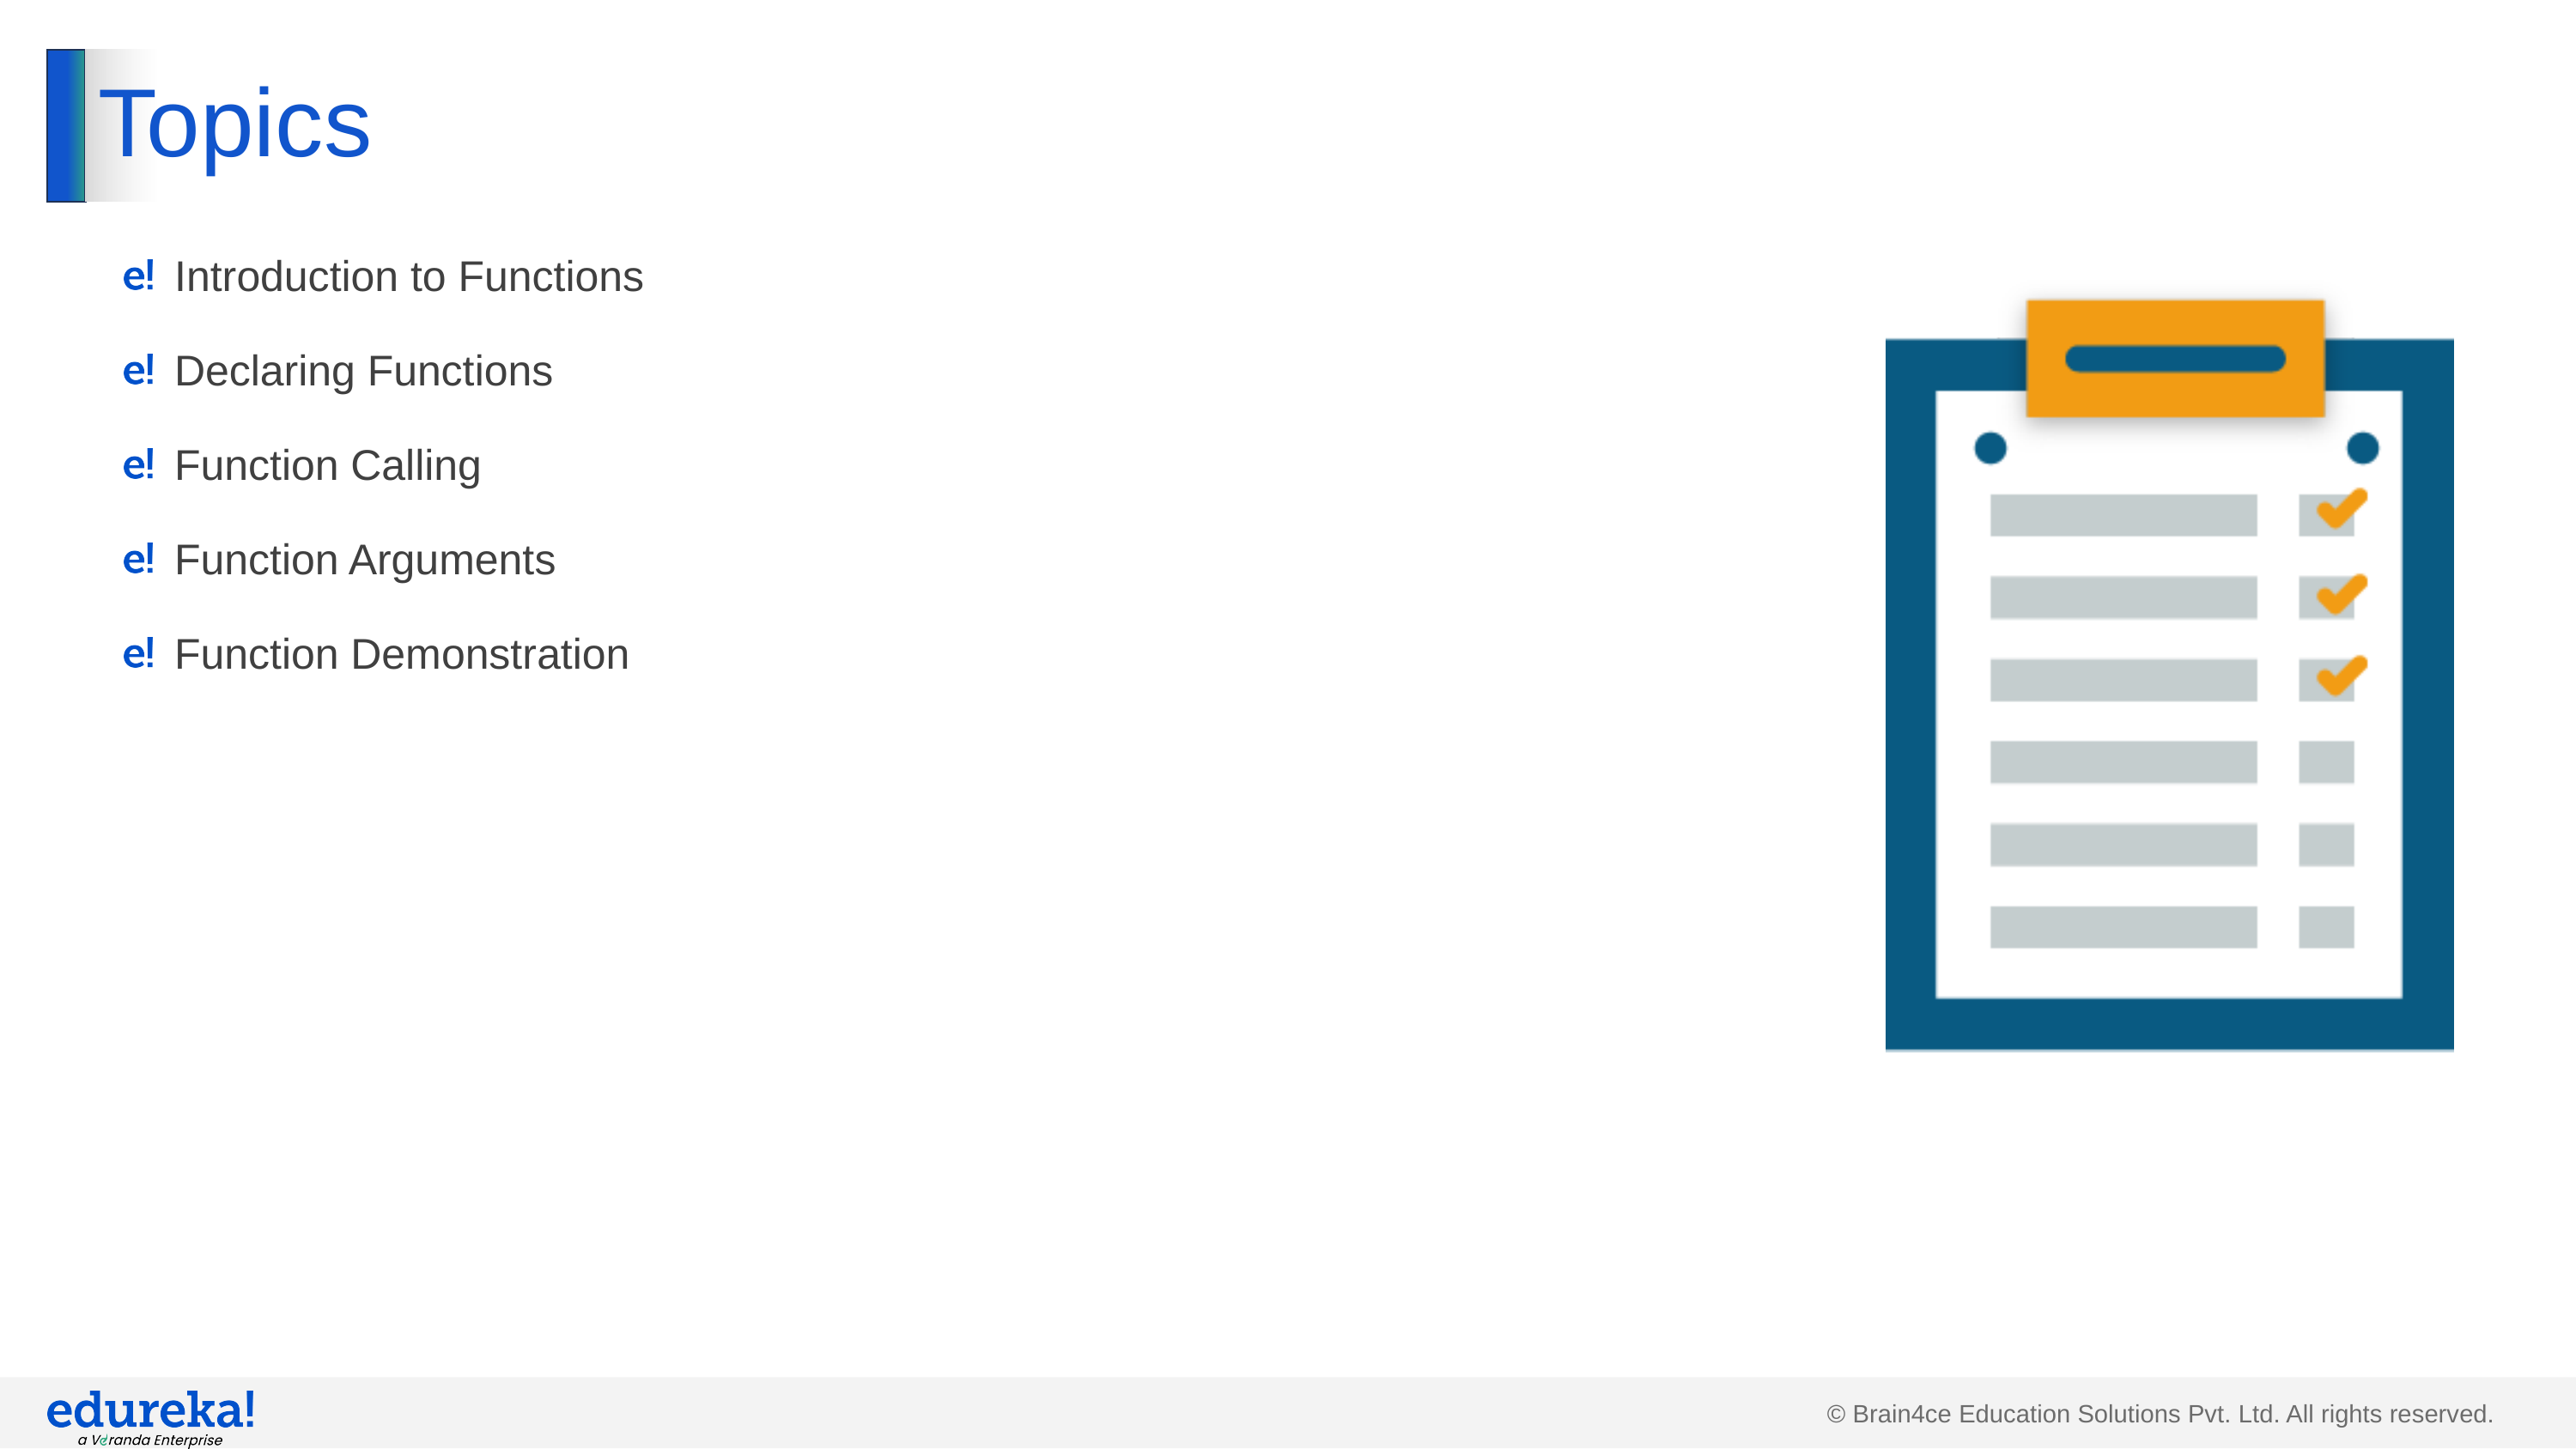

# Topics
Introduction to Functions
Declaring Functions
Function Calling
Function Arguments
Function Demonstration